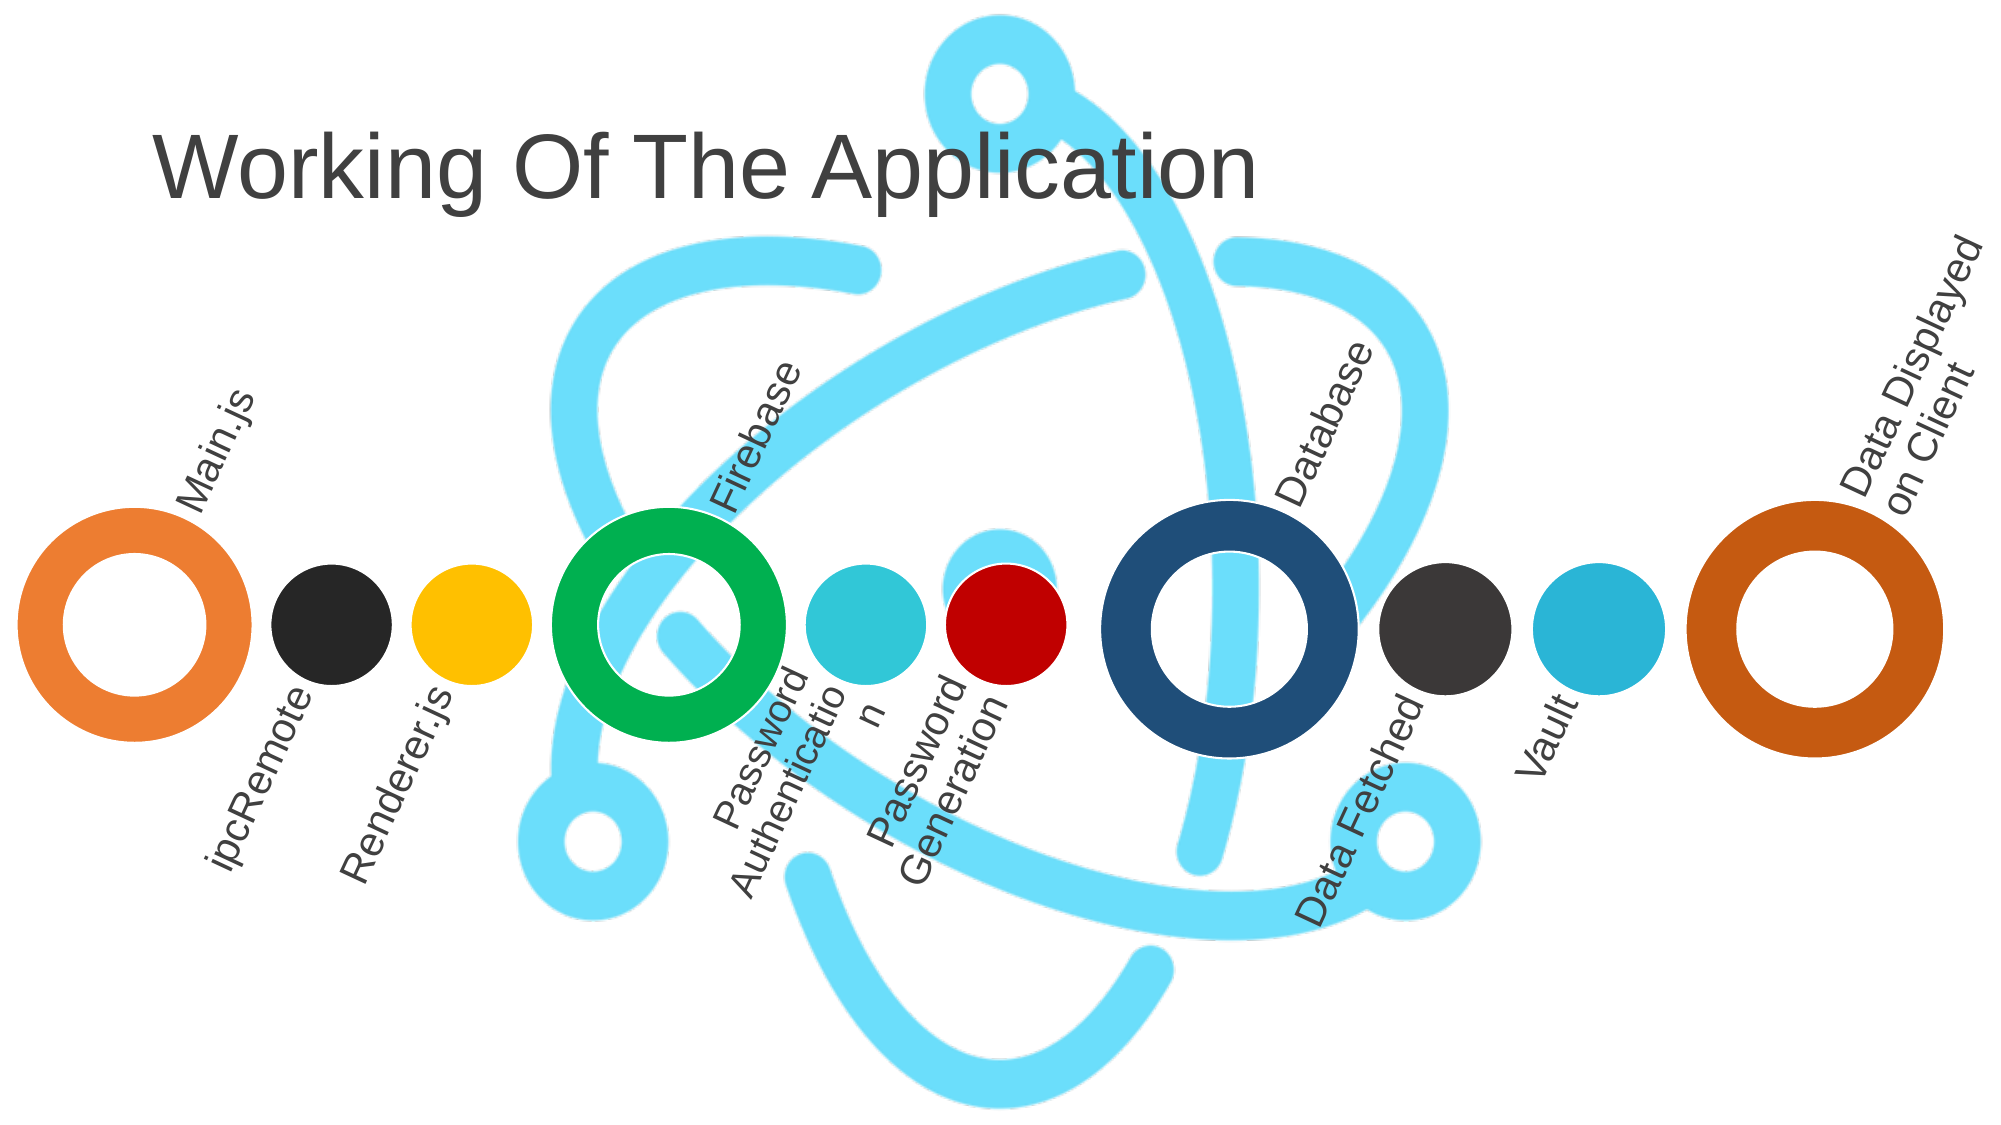

# Working Of The Application
Database
Data Fetched
Vault
Data Displayed on Client
Main.js
ipcRemote
Renderer.js
Firebase
Password Authentication
Password Generation